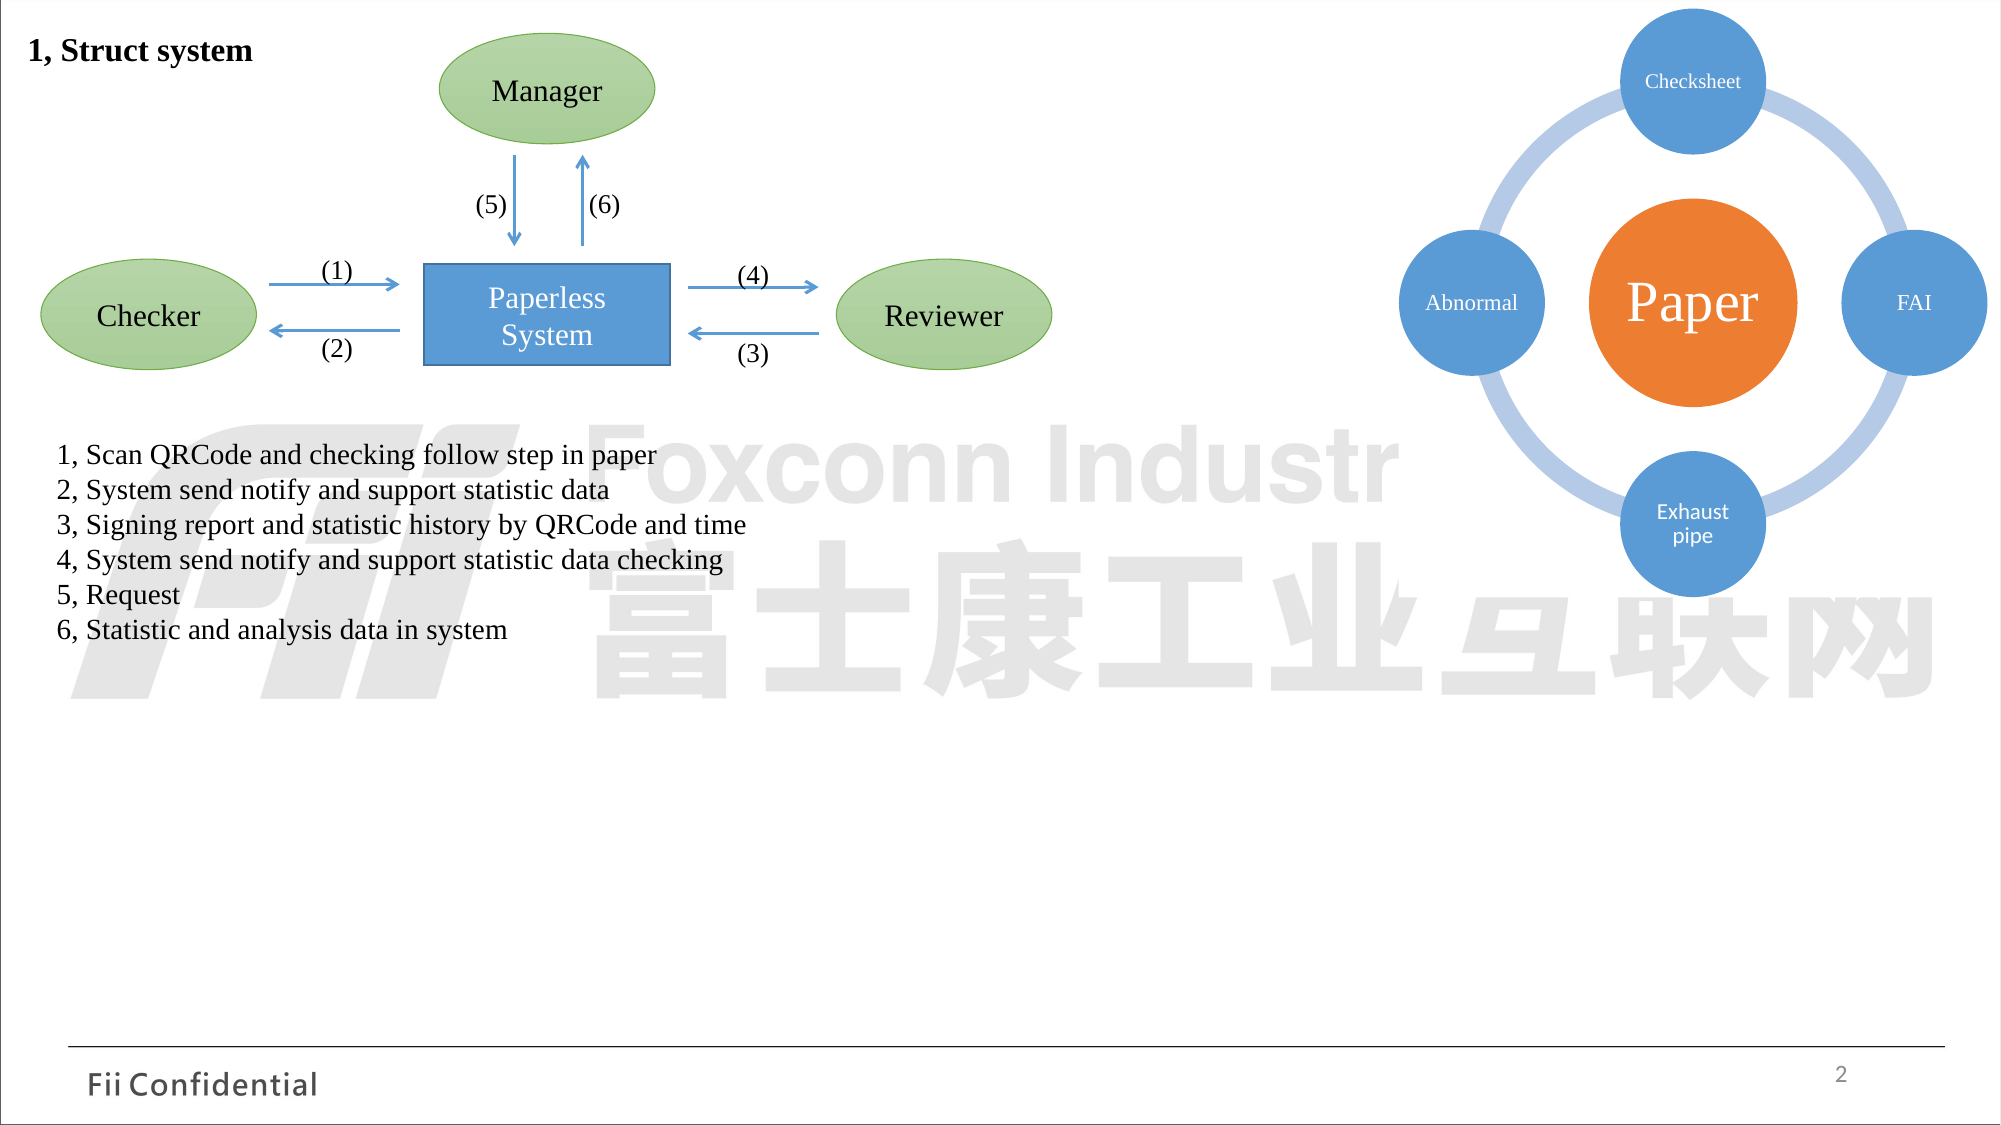

Paper
Checksheet
FAI
Exhaust pipe
Abnormal
1, Struct system
Manager
(5)
(6)
(1)
(4)
Checker
Reviewer
Paperless System
(2)
(3)
1, Scan QRCode and checking follow step in paper
2, System send notify and support statistic data
3, Signing report and statistic history by QRCode and time
4, System send notify and support statistic data checking
5, Request
6, Statistic and analysis data in system
2